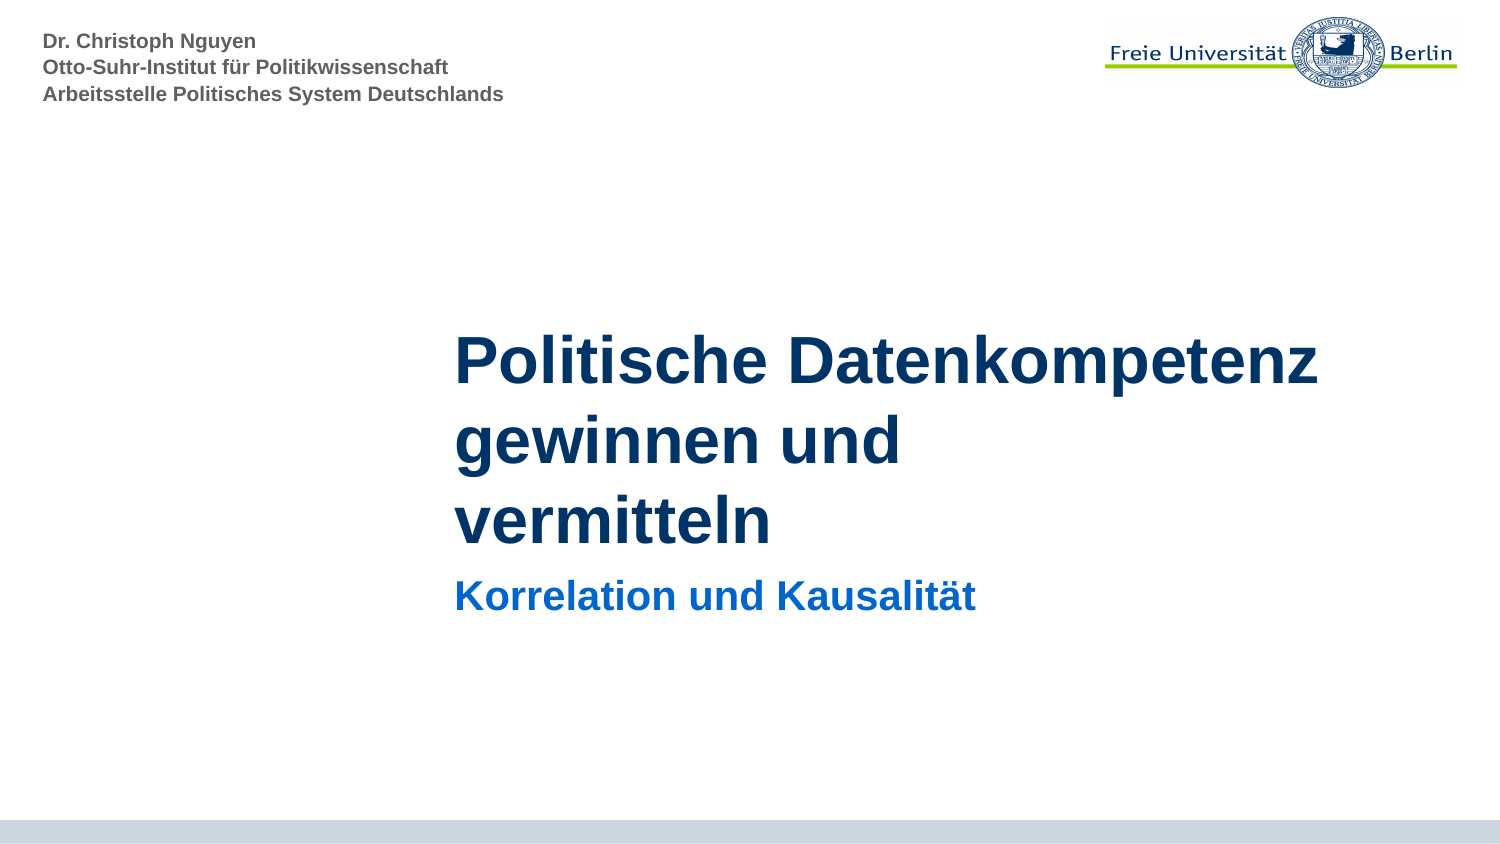

# Politische Datenkompetenz gewinnen und vermitteln
Korrelation und Kausalität